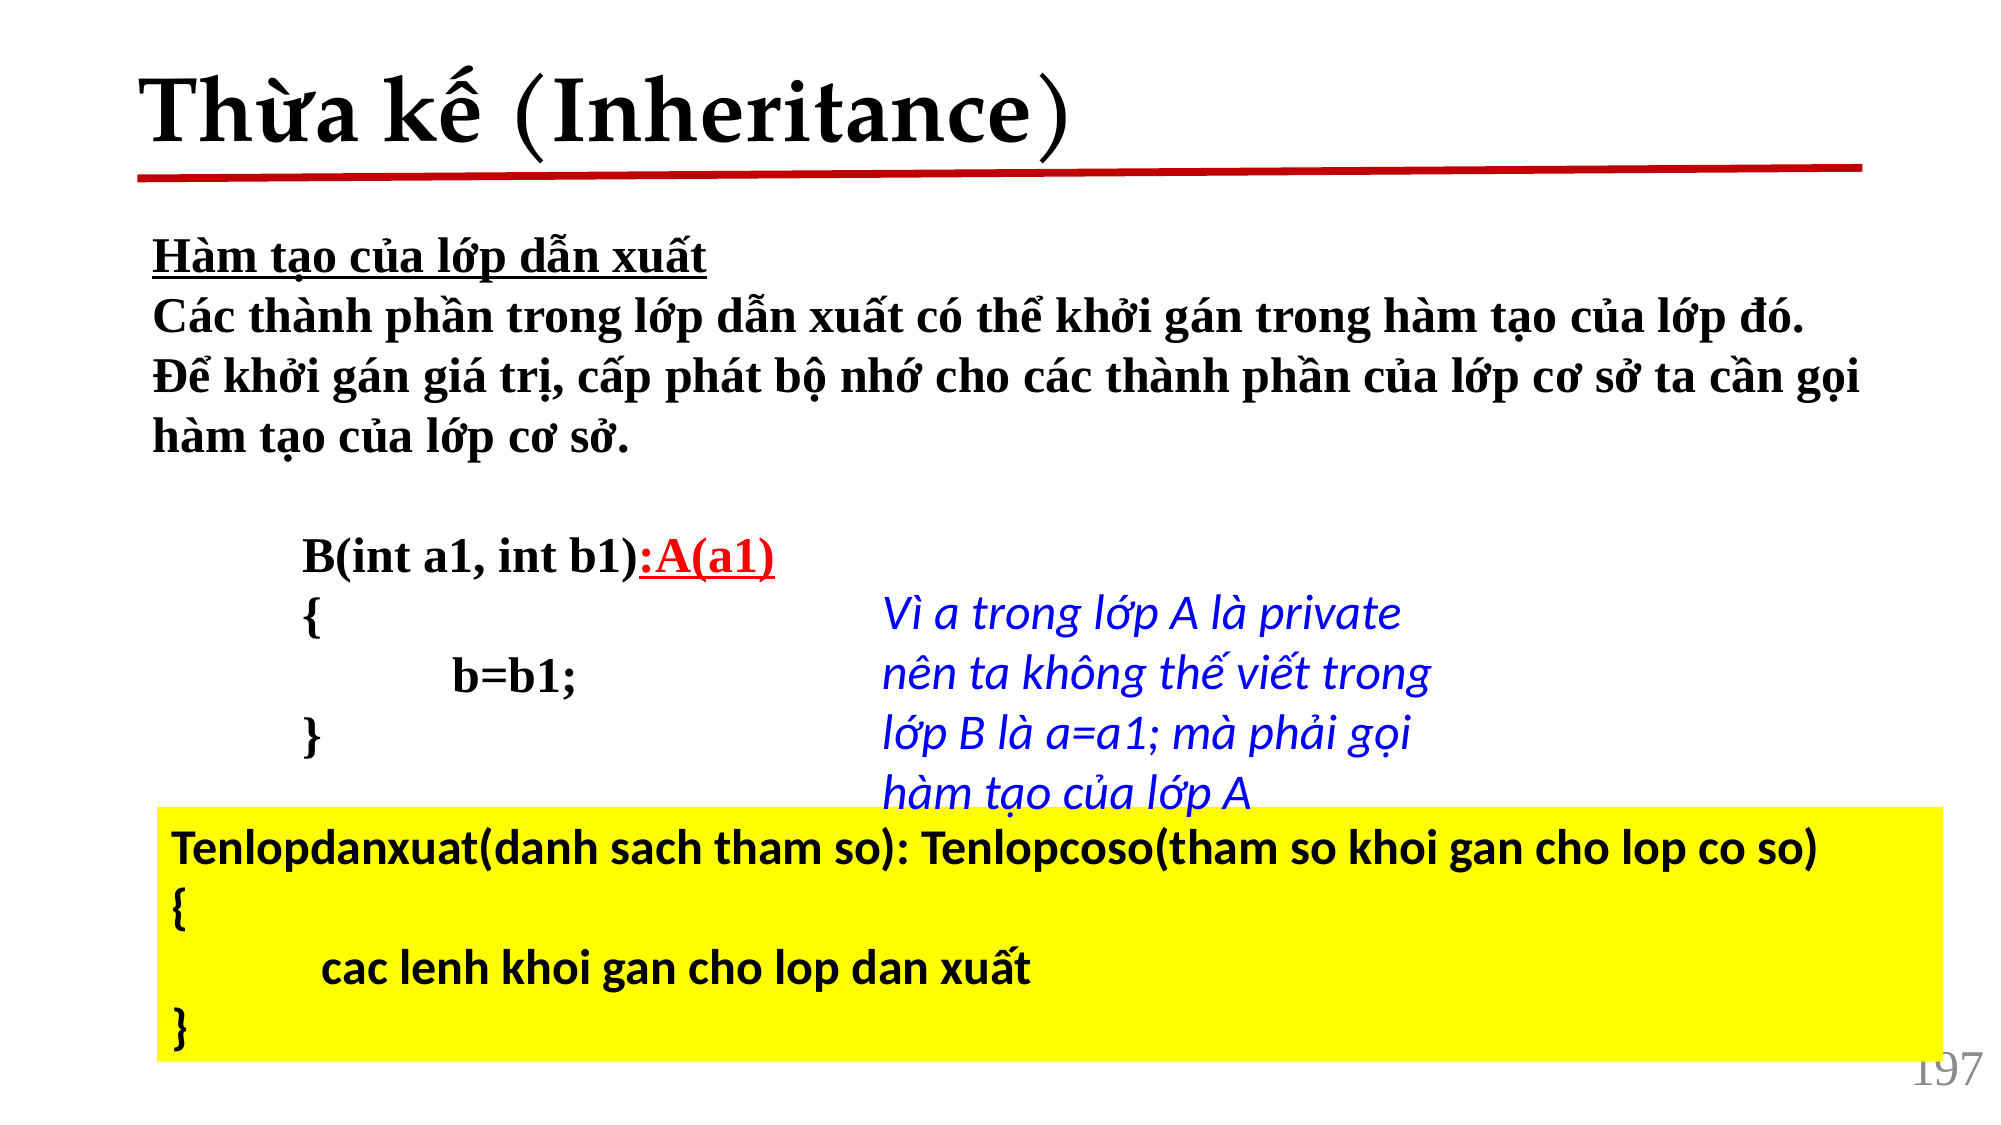

# Thừa kế (Inheritance)
Hàm tạo của lớp dẫn xuất
Các thành phần trong lớp dẫn xuất có thể khởi gán trong hàm tạo của lớp đó.
Để khởi gán giá trị, cấp phát bộ nhớ cho các thành phần của lớp cơ sở ta cần gọi hàm tạo của lớp cơ sở.

	B(int a1, int b1):A(a1)
	{
		b=b1;
	}
Vì a trong lớp A là private nên ta không thế viết trong lớp B là a=a1; mà phải gọi hàm tạo của lớp A
Tenlopdanxuat(danh sach tham so): Tenlopcoso(tham so khoi gan cho lop co so)
{
	cac lenh khoi gan cho lop dan xuất
}
197